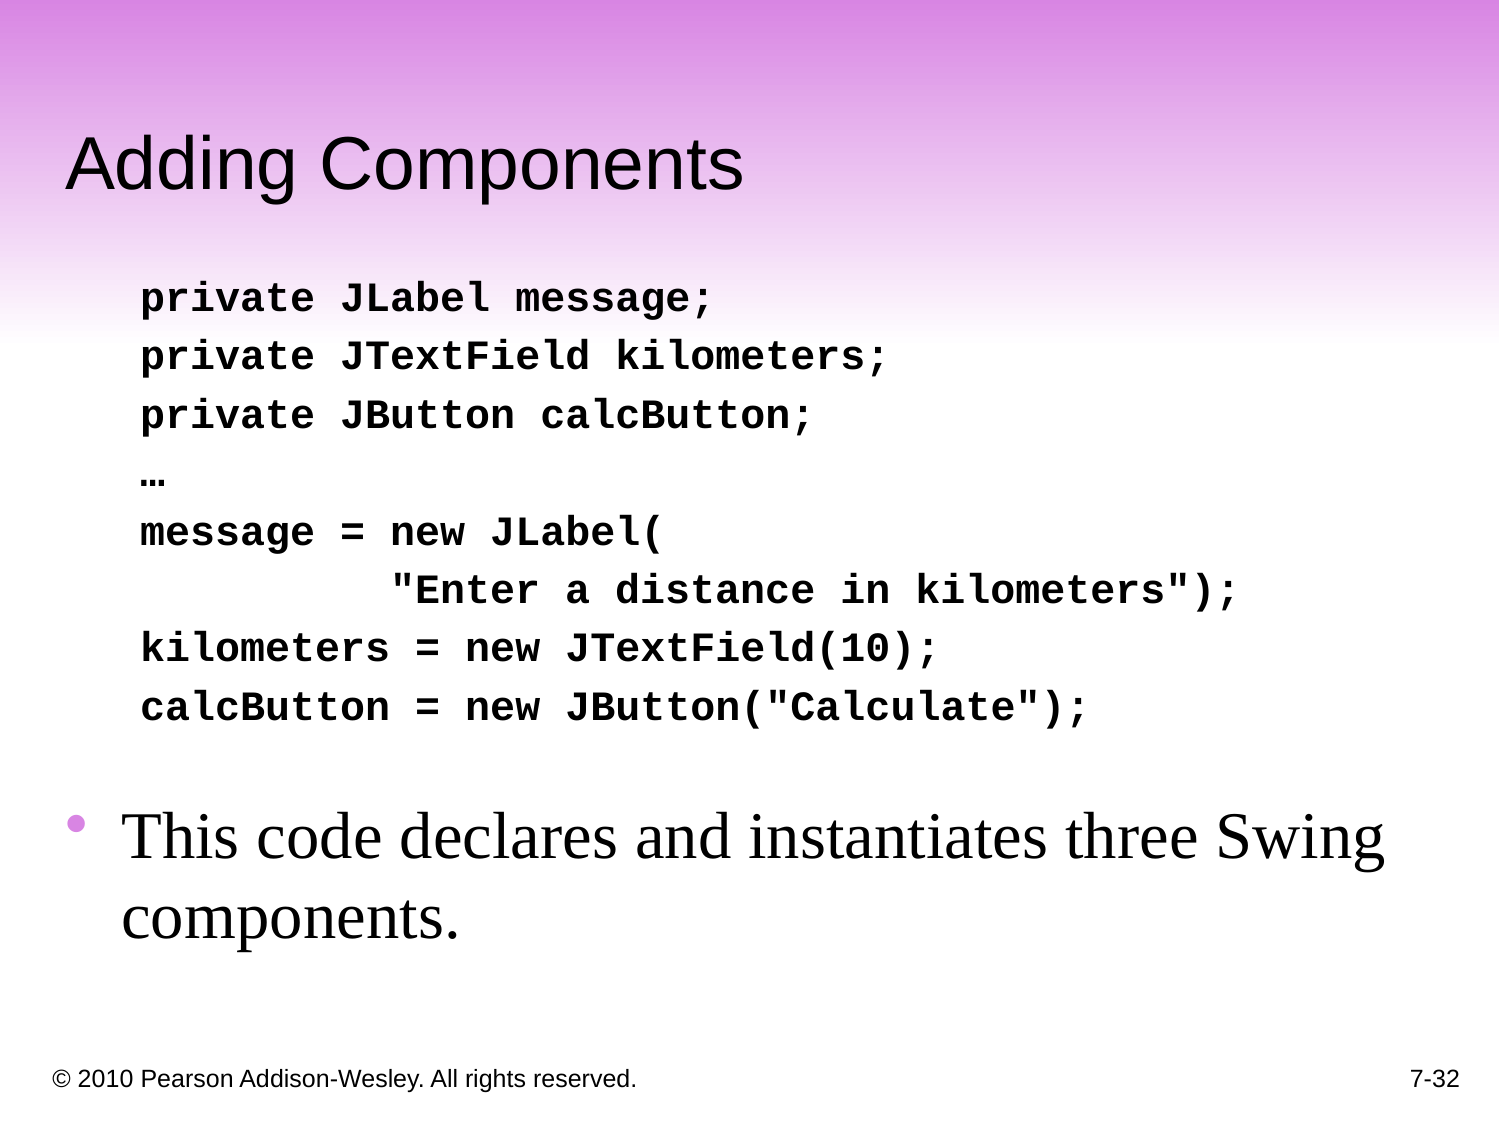

Adding Components
private JLabel message;
private JTextField kilometers;
private JButton calcButton;
…
message = new JLabel(
          "Enter a distance in kilometers");
kilometers = new JTextField(10);
calcButton = new JButton("Calculate");
This code declares and instantiates three Swing components.
7-32